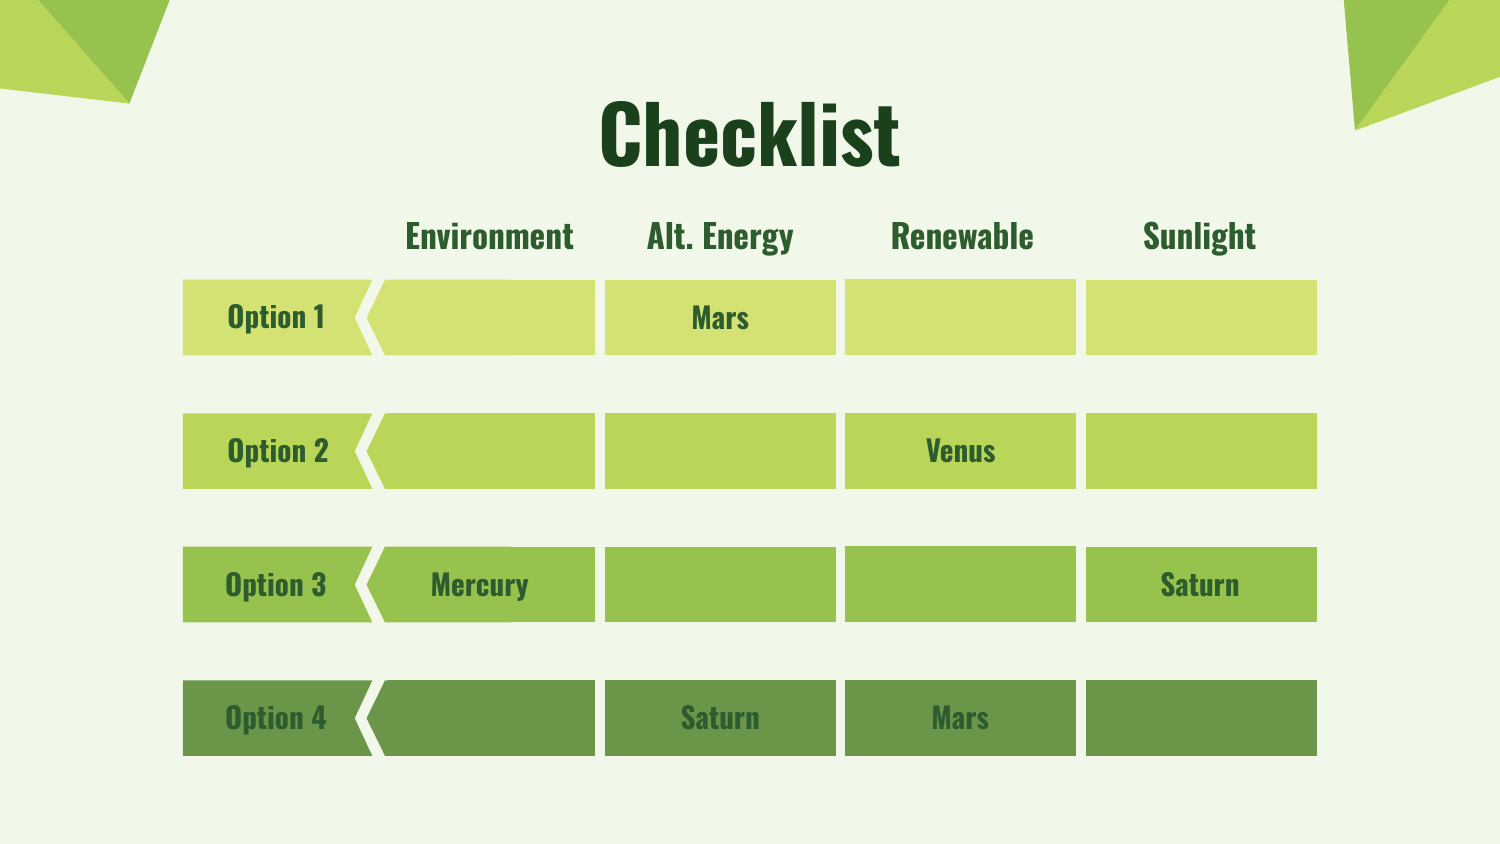

# Checklist
Environment
Alt. Energy
Renewable
Sunlight

Mars
Option 1
Venus
Option 2

Mercury
Saturn
m

Option 3
Mars

Option 4
Saturn